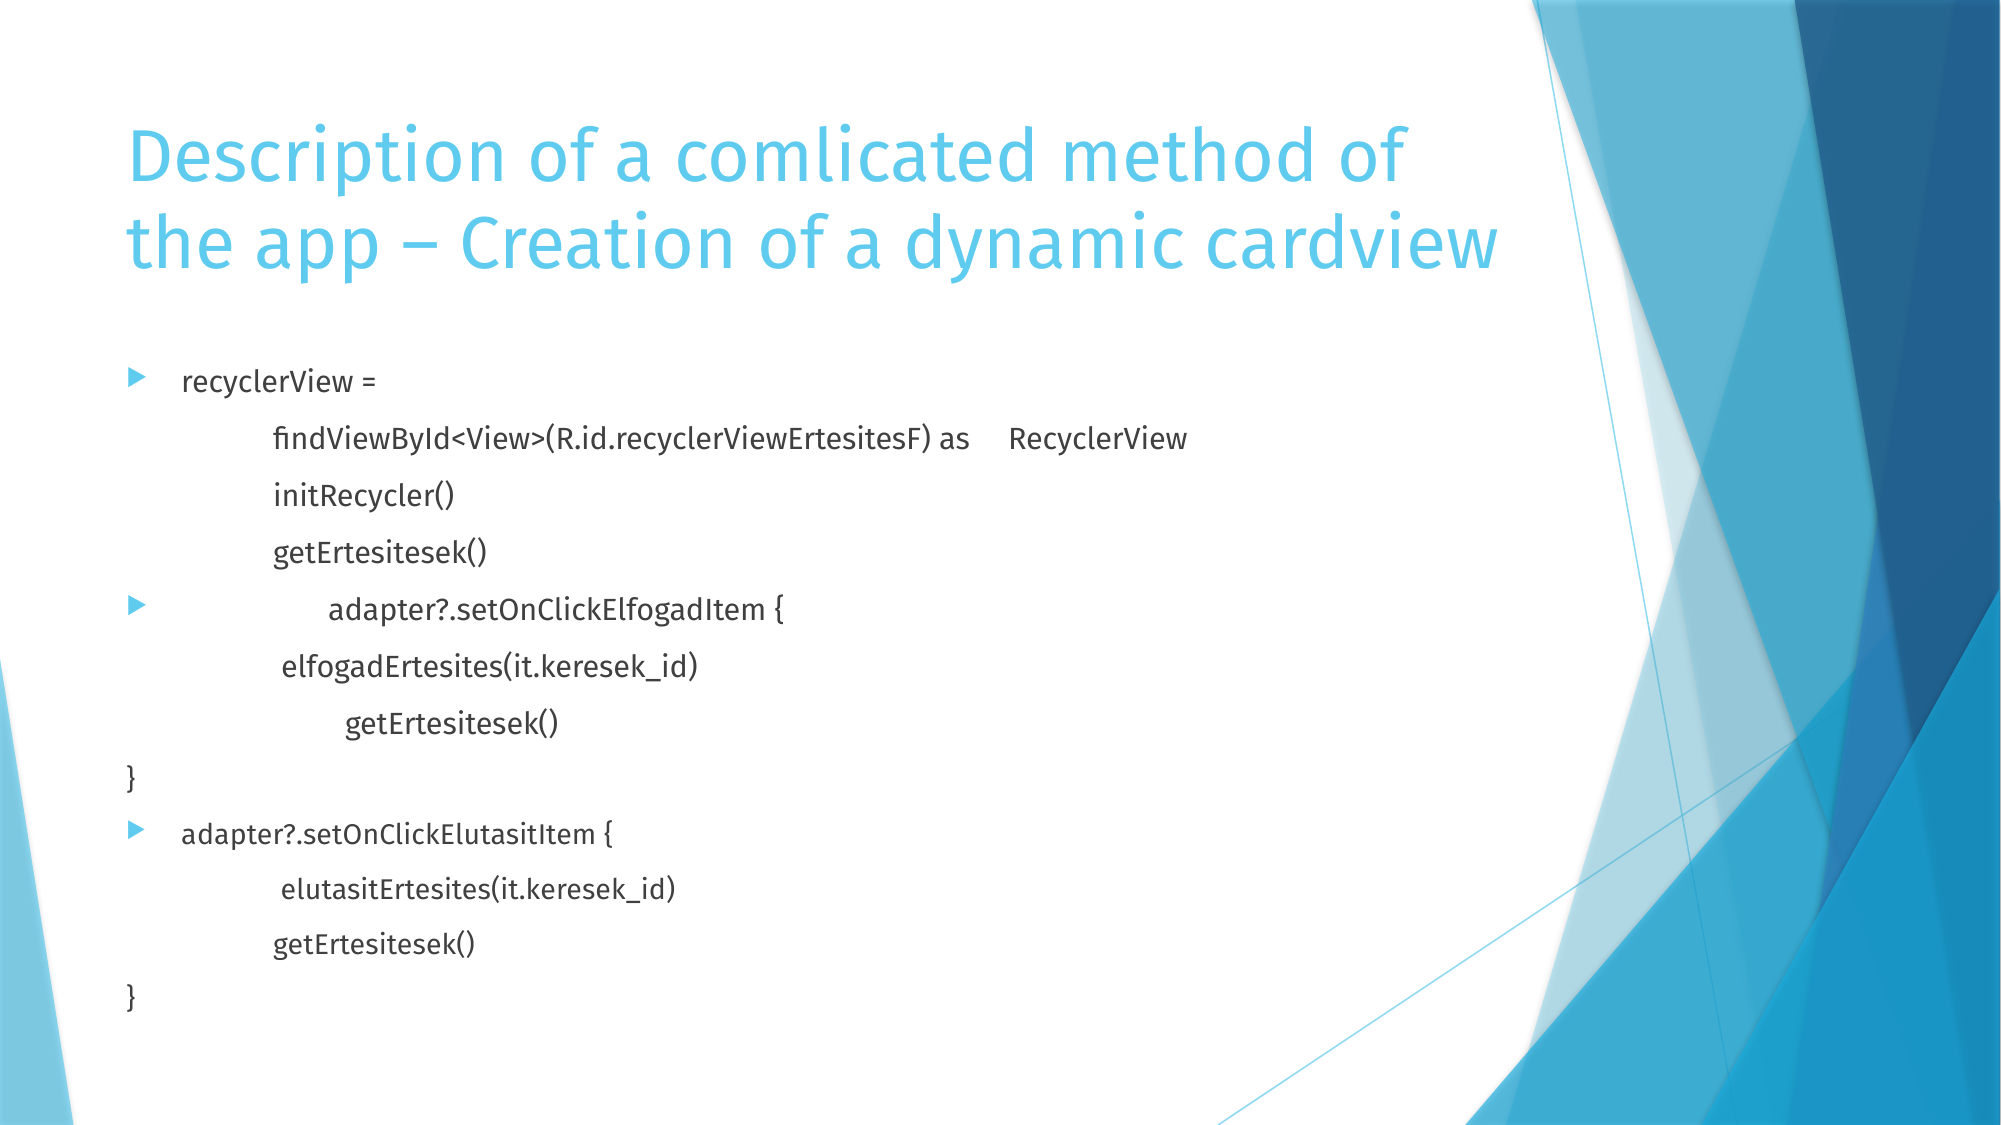

# Description of a comlicated method of the app – Creation of a dynamic cardview
recyclerView =
		findViewById<View>(R.id.recyclerViewErtesitesF) as 	RecyclerView
       		initRecycler()
      		getErtesitesek()
 	adapter?.setOnClickElfogadItem {
           	 elfogadErtesites(it.keresek_id)
       	         getErtesitesek()
}
adapter?.setOnClickElutasitItem {
   		 elutasitErtesites(it.keresek_id)
    		getErtesitesek()
}